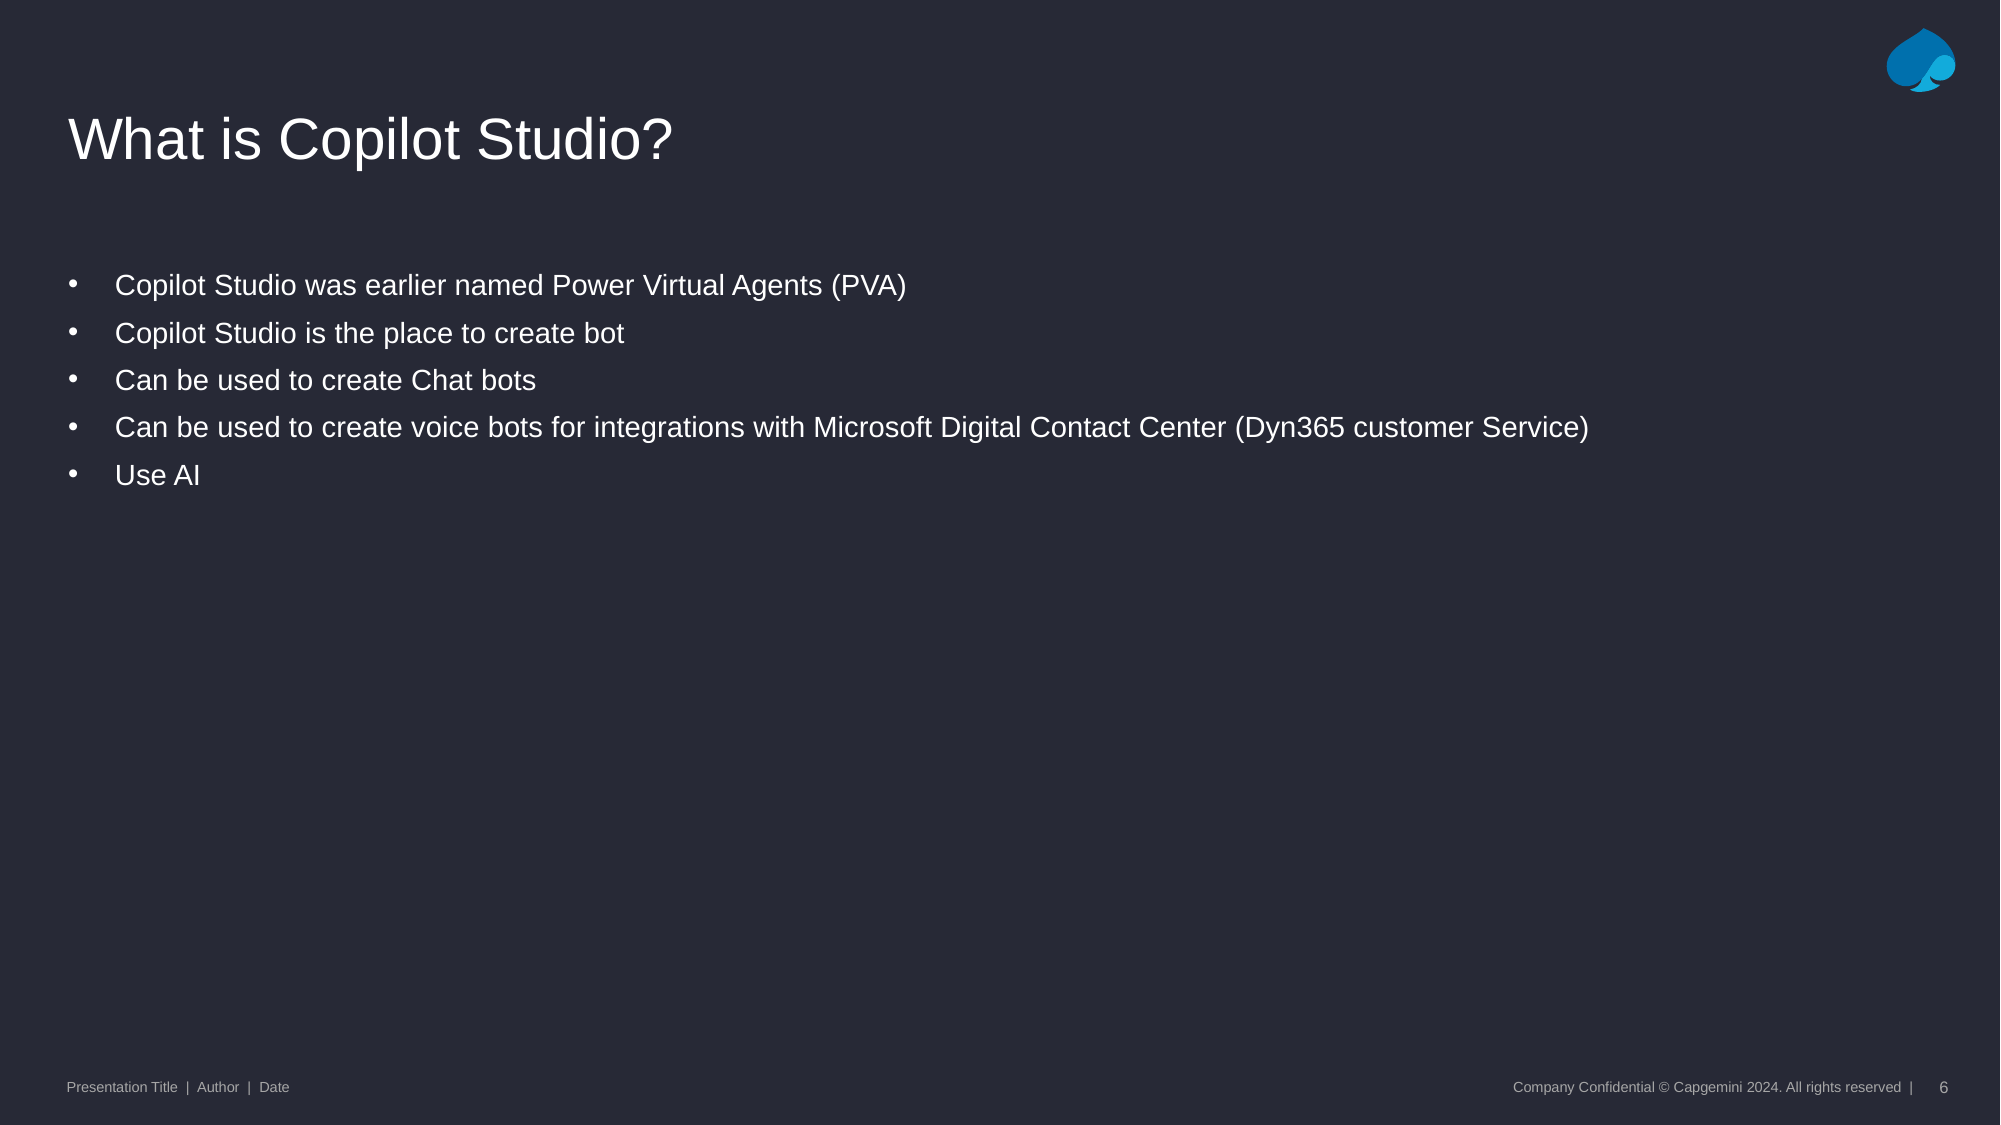

# What is Copilot Studio?
Copilot Studio was earlier named Power Virtual Agents (PVA)
Copilot Studio is the place to create bot
Can be used to create Chat bots
Can be used to create voice bots for integrations with Microsoft Digital Contact Center (Dyn365 customer Service)
Use AI